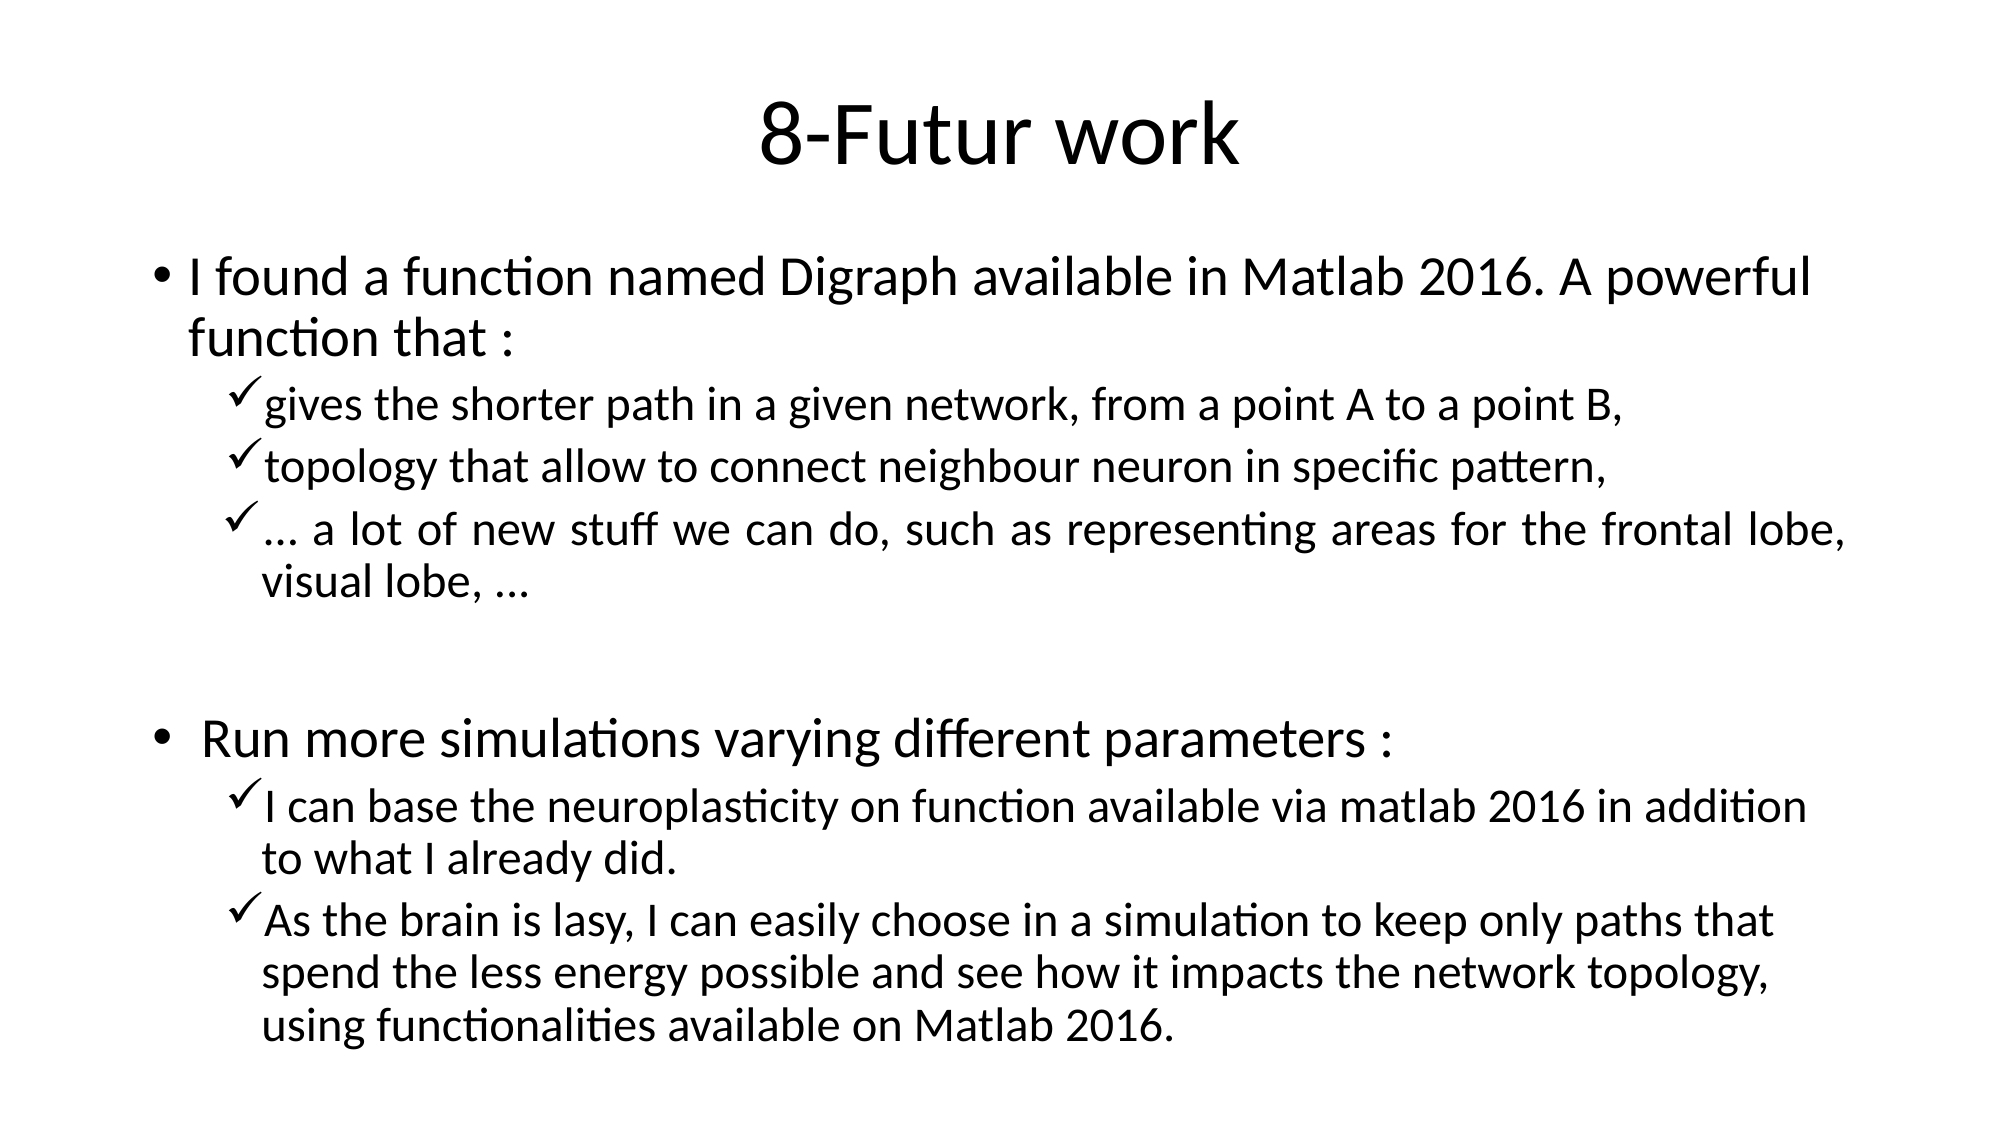

# 8-Futur work
I found a function named Digraph available in Matlab 2016. A powerful function that :
gives the shorter path in a given network, from a point A to a point B,
topology that allow to connect neighbour neuron in specific pattern,
… a lot of new stuff we can do, such as representing areas for the frontal lobe, visual lobe, ...

 Run more simulations varying different parameters :
I can base the neuroplasticity on function available via matlab 2016 in addition to what I already did.
As the brain is lasy, I can easily choose in a simulation to keep only paths that spend the less energy possible and see how it impacts the network topology, using functionalities available on Matlab 2016.